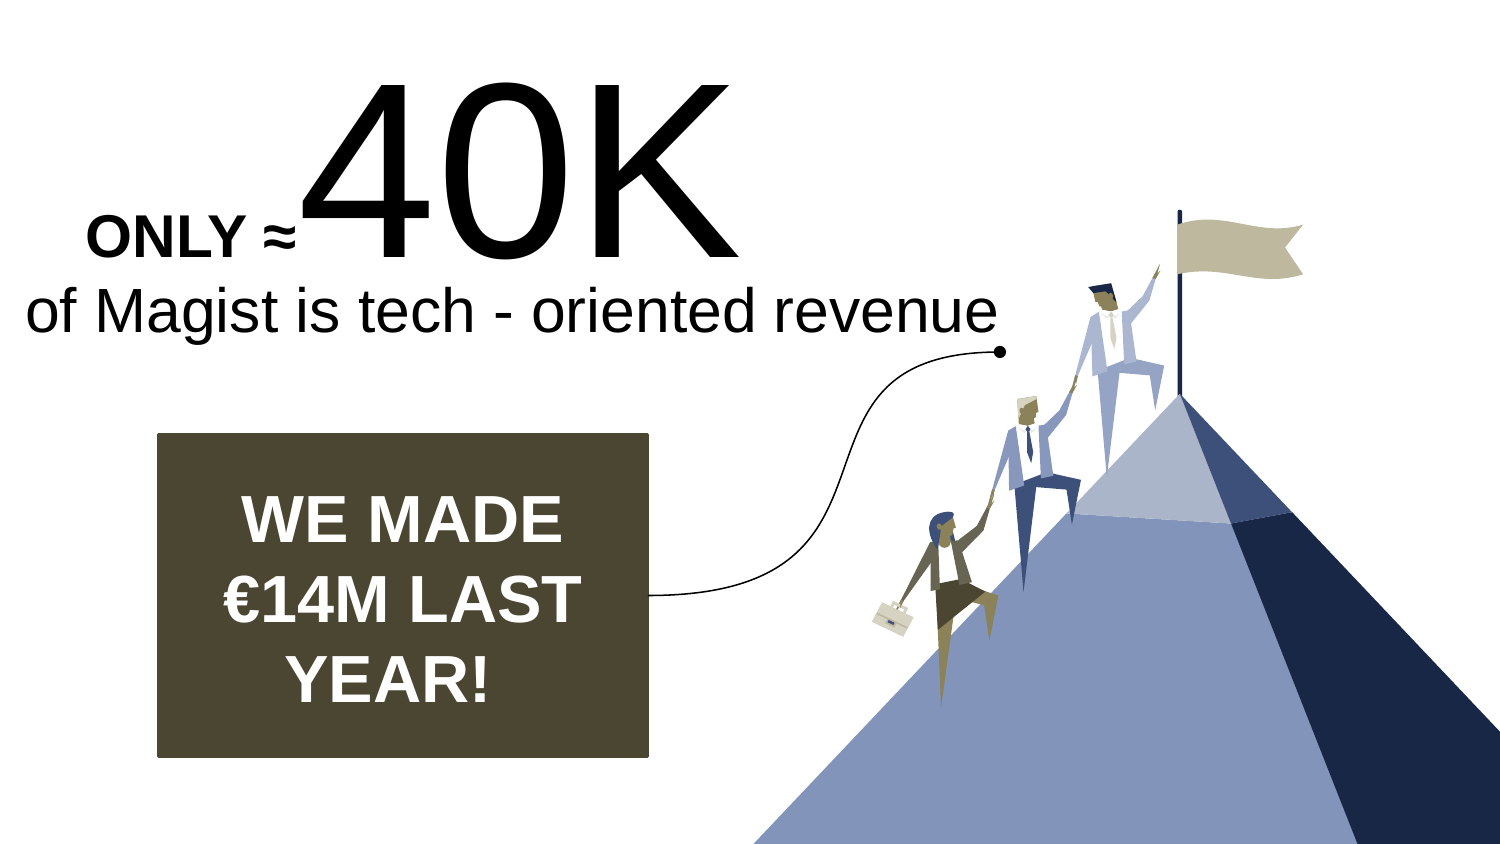

# ONLY ≈40K

of Magist is tech - oriented revenue
WE MADE €14M LAST YEAR!